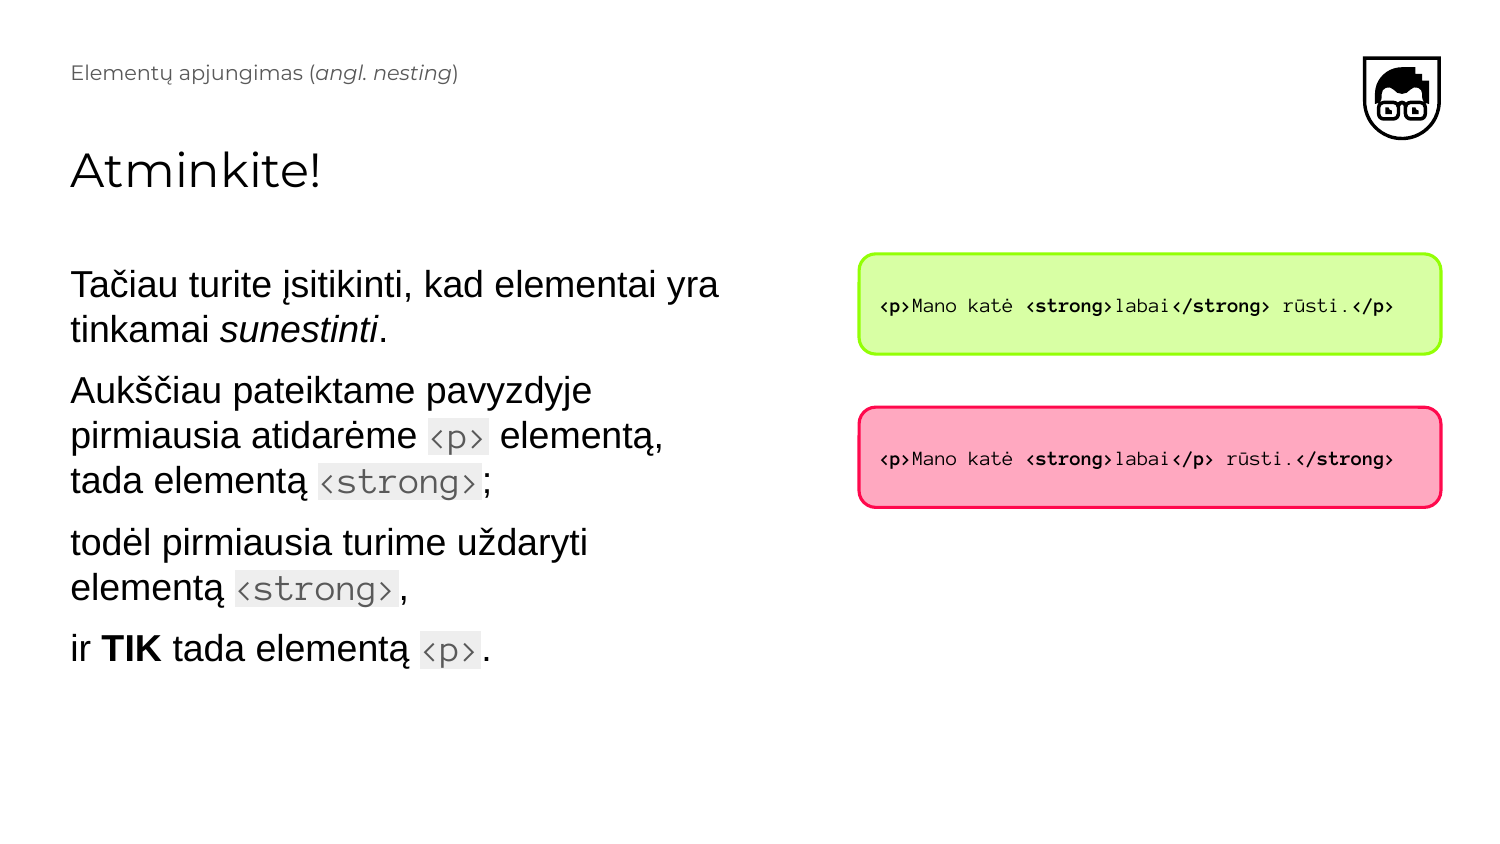

Elementų apjungimas (angl. nesting)
# Atminkite!
Tačiau turite įsitikinti, kad elementai yra tinkamai sunestinti.
Aukščiau pateiktame pavyzdyje pirmiausia atidarėme <p> elementą, tada elementą <strong>;
todėl pirmiausia turime uždaryti elementą <strong>,
ir TIK tada elementą <p>.
<p>Mano katė <strong>labai</strong> rūsti.</p>
<p>Mano katė <strong>labai</p> rūsti.</strong>